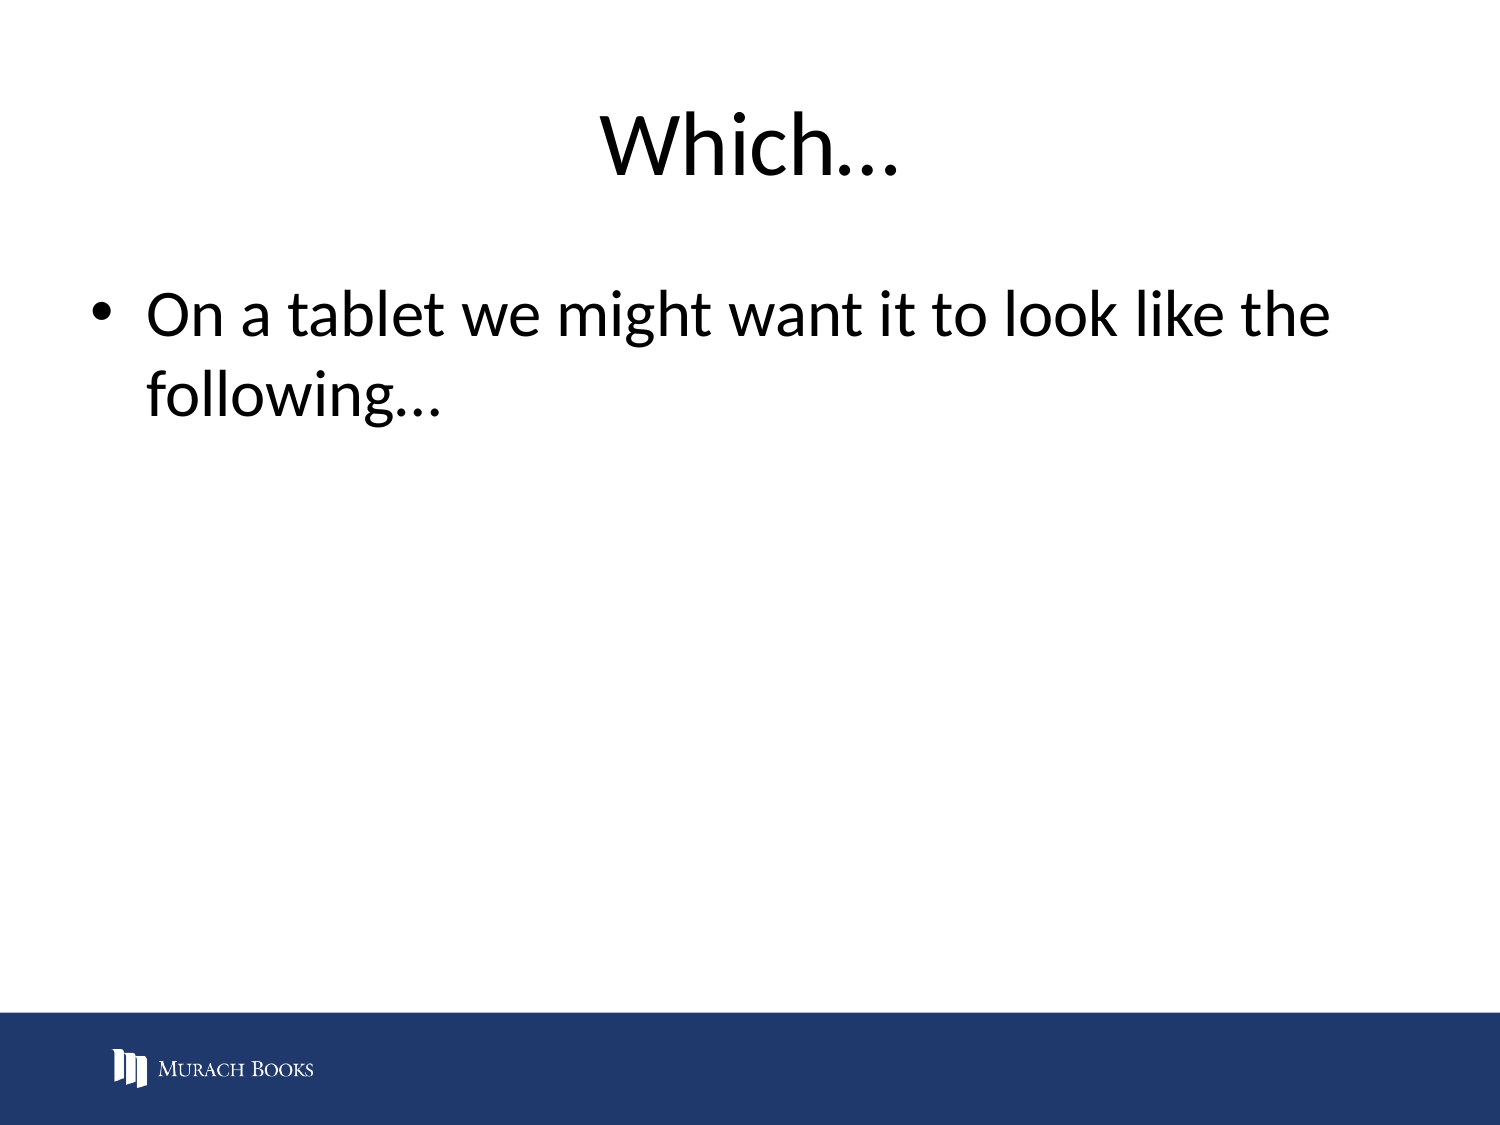

# Which…
On a tablet we might want it to look like the following…